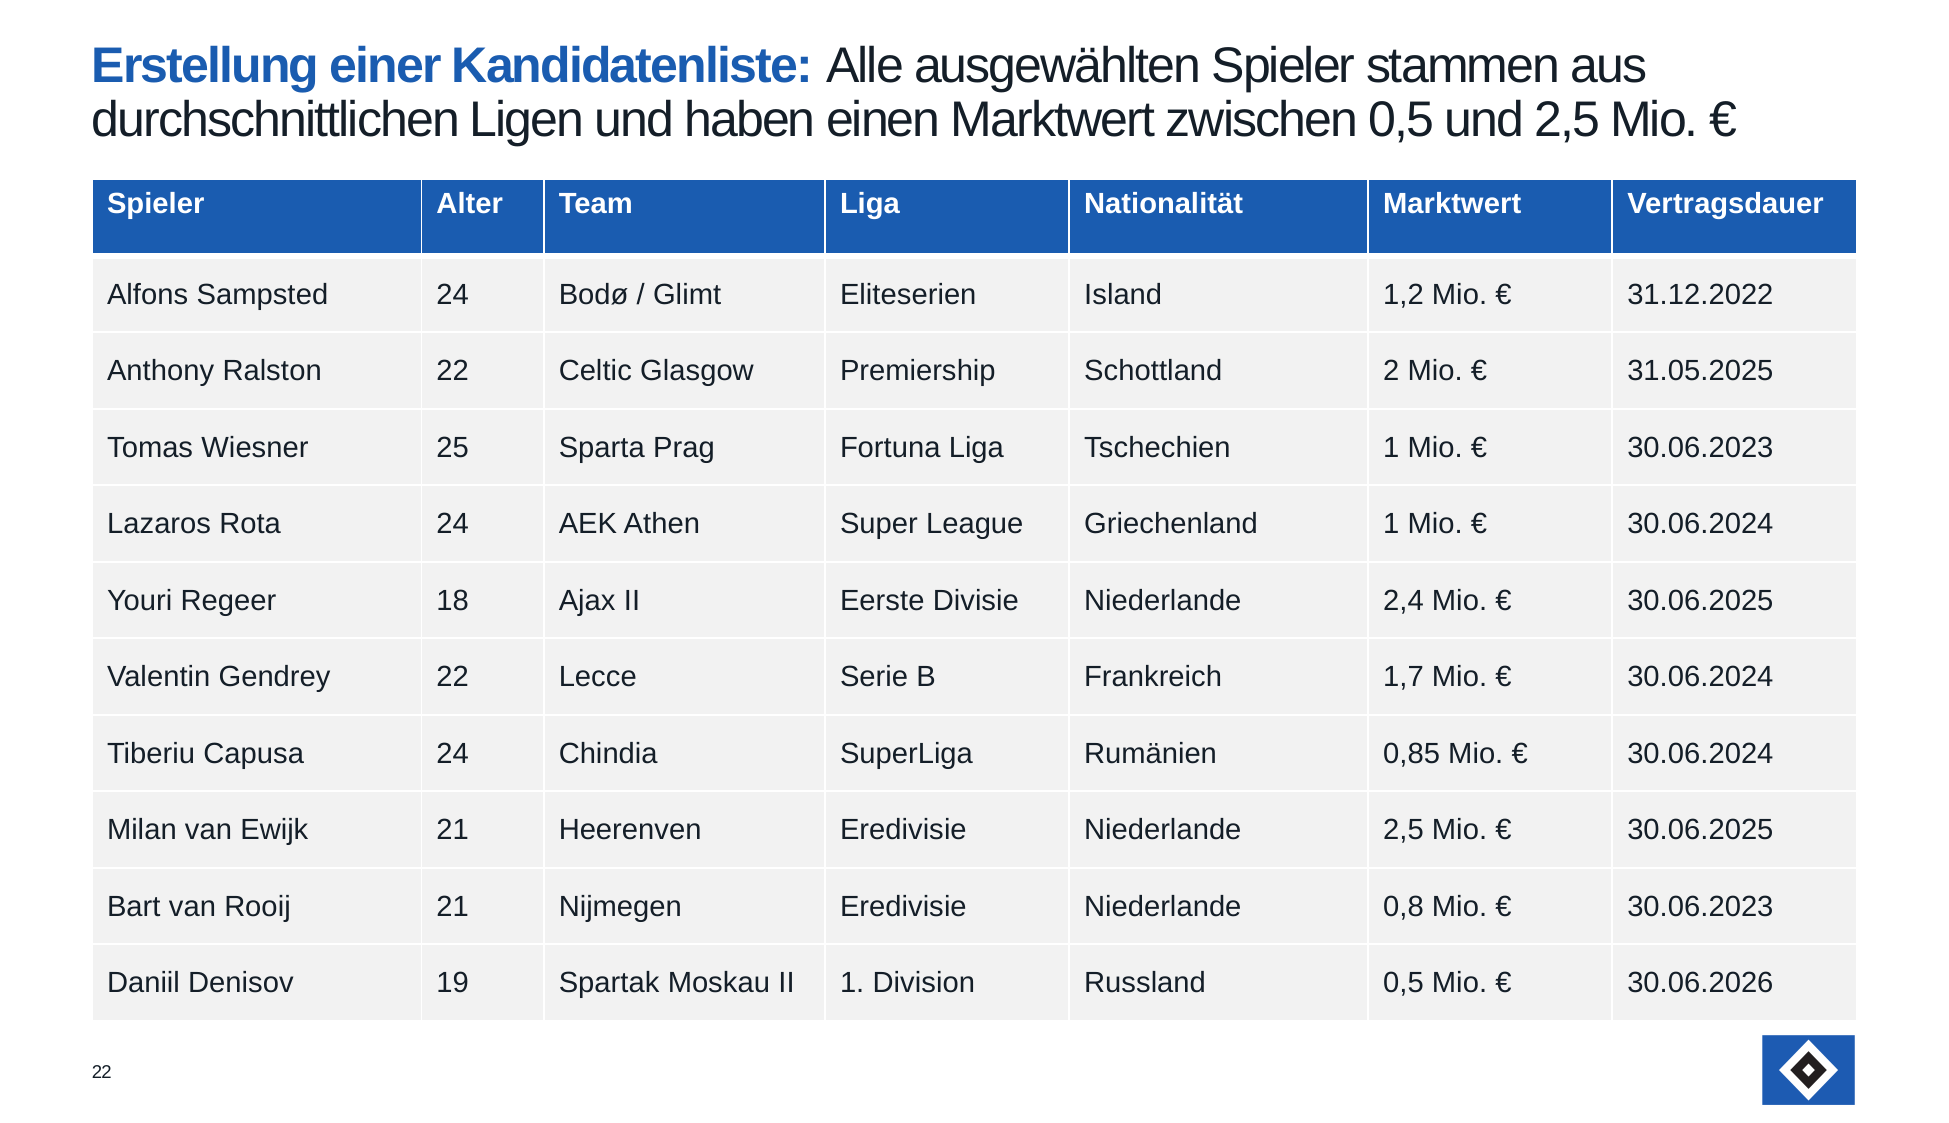

# Erstellung einer Kandidatenliste: Alle ausgewählten Spieler stammen aus durchschnittlichen Ligen und haben einen Marktwert zwischen 0,5 und 2,5 Mio. €
| Spieler | Alter | Team | Liga | Nationalität | Marktwert | Vertragsdauer |
| --- | --- | --- | --- | --- | --- | --- |
| Alfons Sampsted | 24 | Bodø / Glimt | Eliteserien | Island | 1,2 Mio. € | 31.12.2022 |
| Anthony Ralston | 22 | Celtic Glasgow | Premiership | Schottland | 2 Mio. € | 31.05.2025 |
| Tomas Wiesner | 25 | Sparta Prag | Fortuna Liga | Tschechien | 1 Mio. € | 30.06.2023 |
| Lazaros Rota | 24 | AEK Athen | Super League | Griechenland | 1 Mio. € | 30.06.2024 |
| Youri Regeer | 18 | Ajax II | Eerste Divisie | Niederlande | 2,4 Mio. € | 30.06.2025 |
| Valentin Gendrey | 22 | Lecce | Serie B | Frankreich | 1,7 Mio. € | 30.06.2024 |
| Tiberiu Capusa | 24 | Chindia | SuperLiga | Rumänien | 0,85 Mio. € | 30.06.2024 |
| Milan van Ewijk | 21 | Heerenven | Eredivisie | Niederlande | 2,5 Mio. € | 30.06.2025 |
| Bart van Rooij | 21 | Nijmegen | Eredivisie | Niederlande | 0,8 Mio. € | 30.06.2023 |
| Daniil Denisov | 19 | Spartak Moskau II | 1. Division | Russland | 0,5 Mio. € | 30.06.2026 |
22